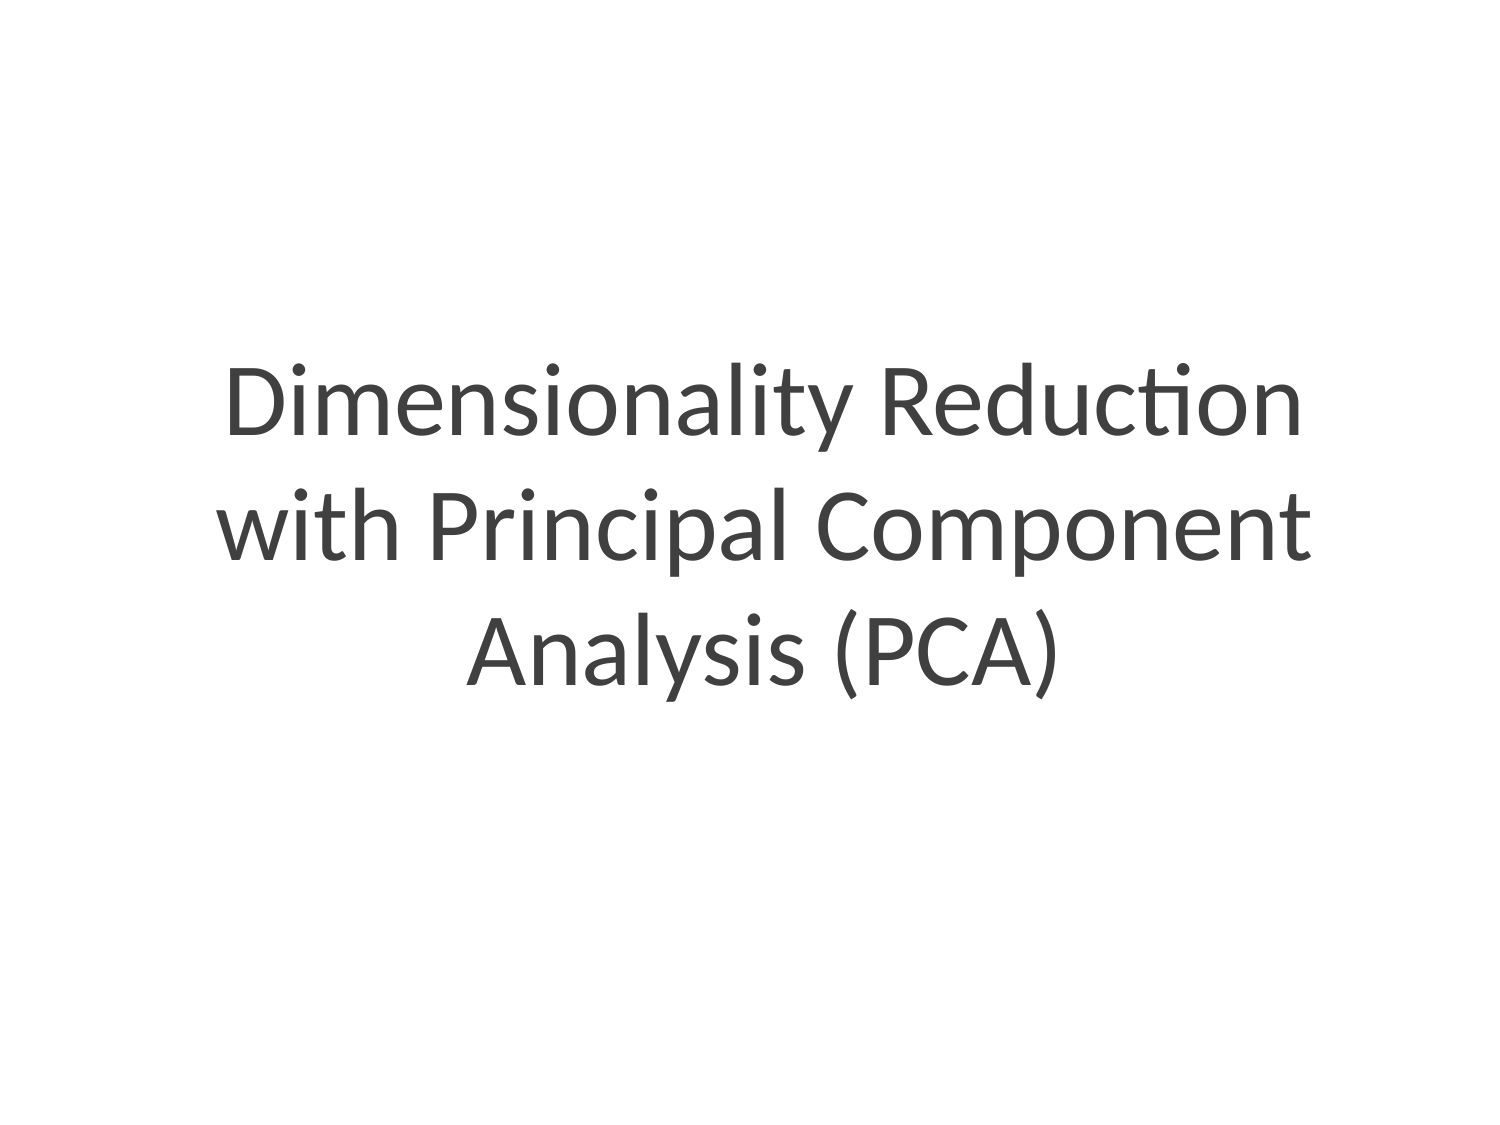

Dimensionality Reduction with Principal Component Analysis (PCA)